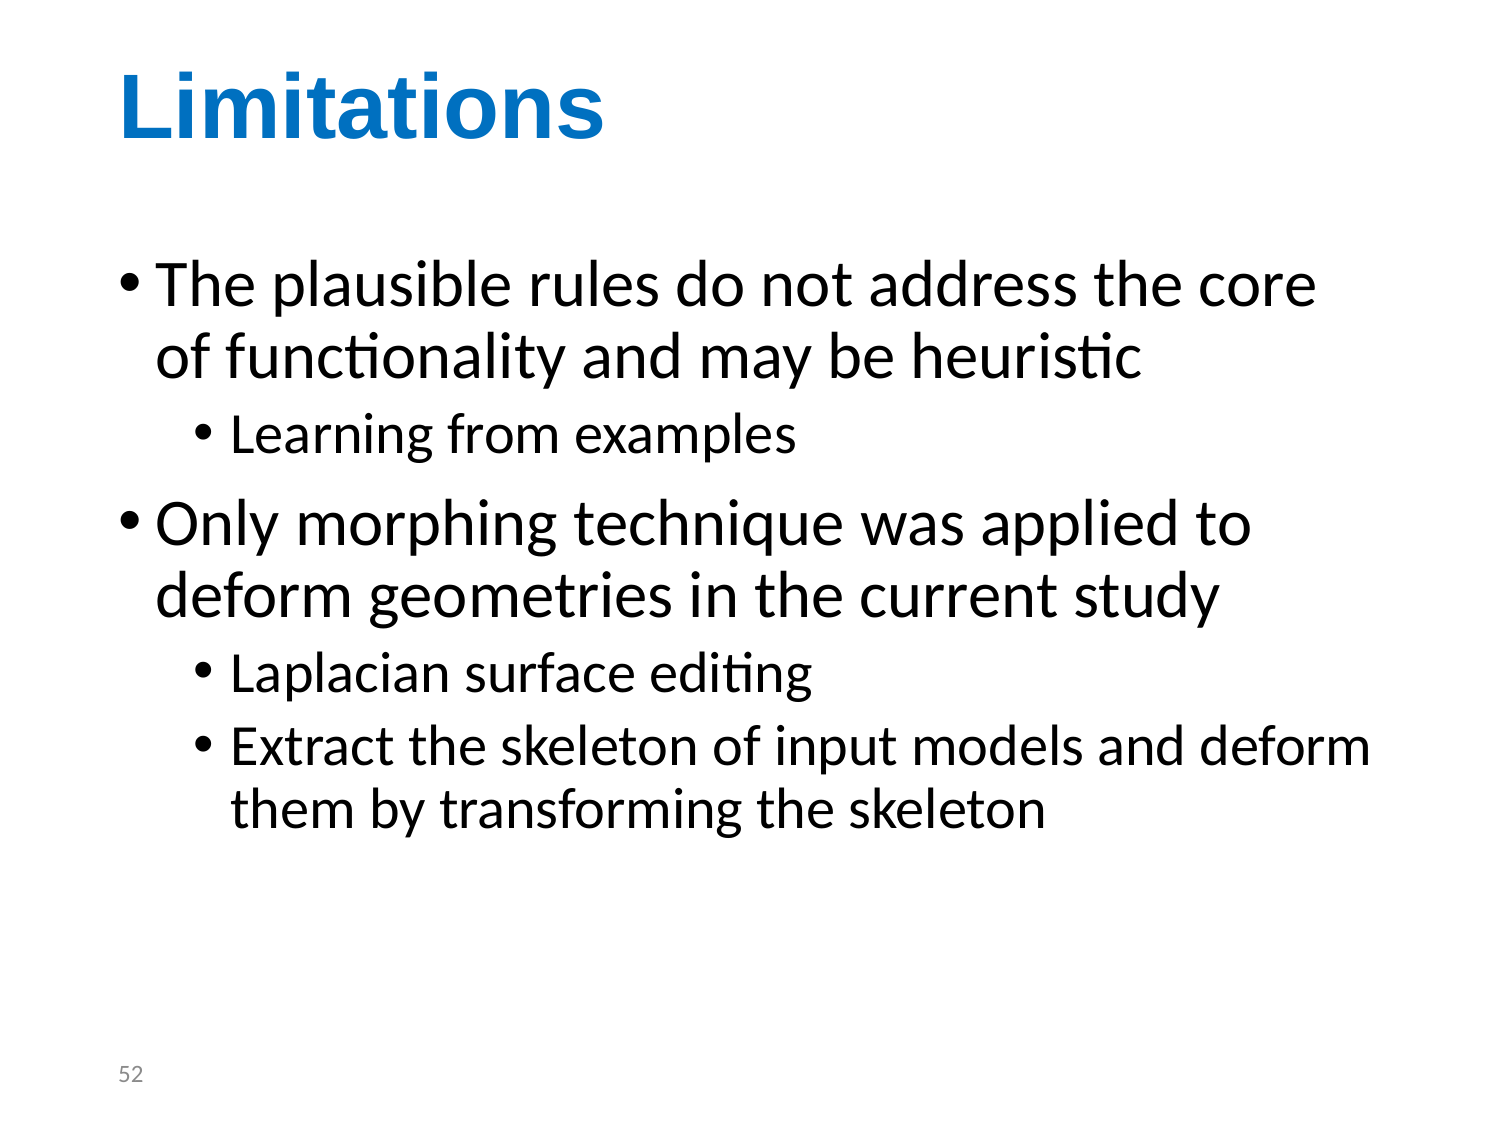

# Limitations
The plausible rules do not address the core of functionality and may be heuristic
Learning from examples
Only morphing technique was applied to deform geometries in the current study
Laplacian surface editing
Extract the skeleton of input models and deform them by transforming the skeleton
52